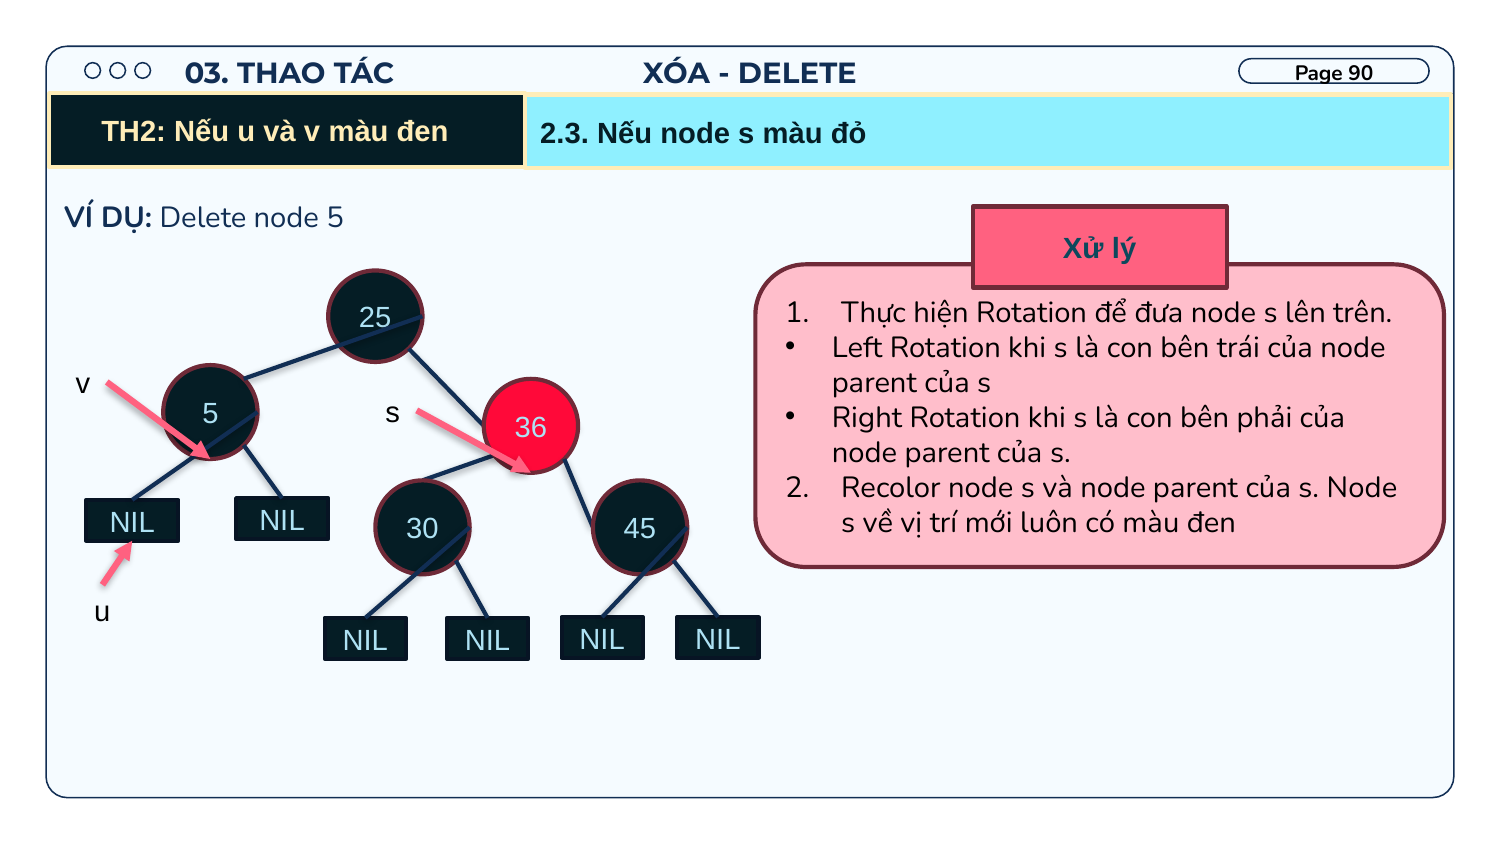

XÓA - DELETE
03. THAO TÁC
Page 90
TH2: Nếu u và v màu đen
2.3. Nếu node s màu đỏ
VÍ DỤ: Delete node 5
Xử lý
Thực hiện Rotation để đưa node s lên trên.
Left Rotation khi s là con bên trái của node parent của s
Right Rotation khi s là con bên phải của node parent của s.
Recolor node s và node parent của s. Node s về vị trí mới luôn có màu đen
25
v
5
36
s
30
45
NIL
NIL
u
NIL
NIL
NIL
NIL